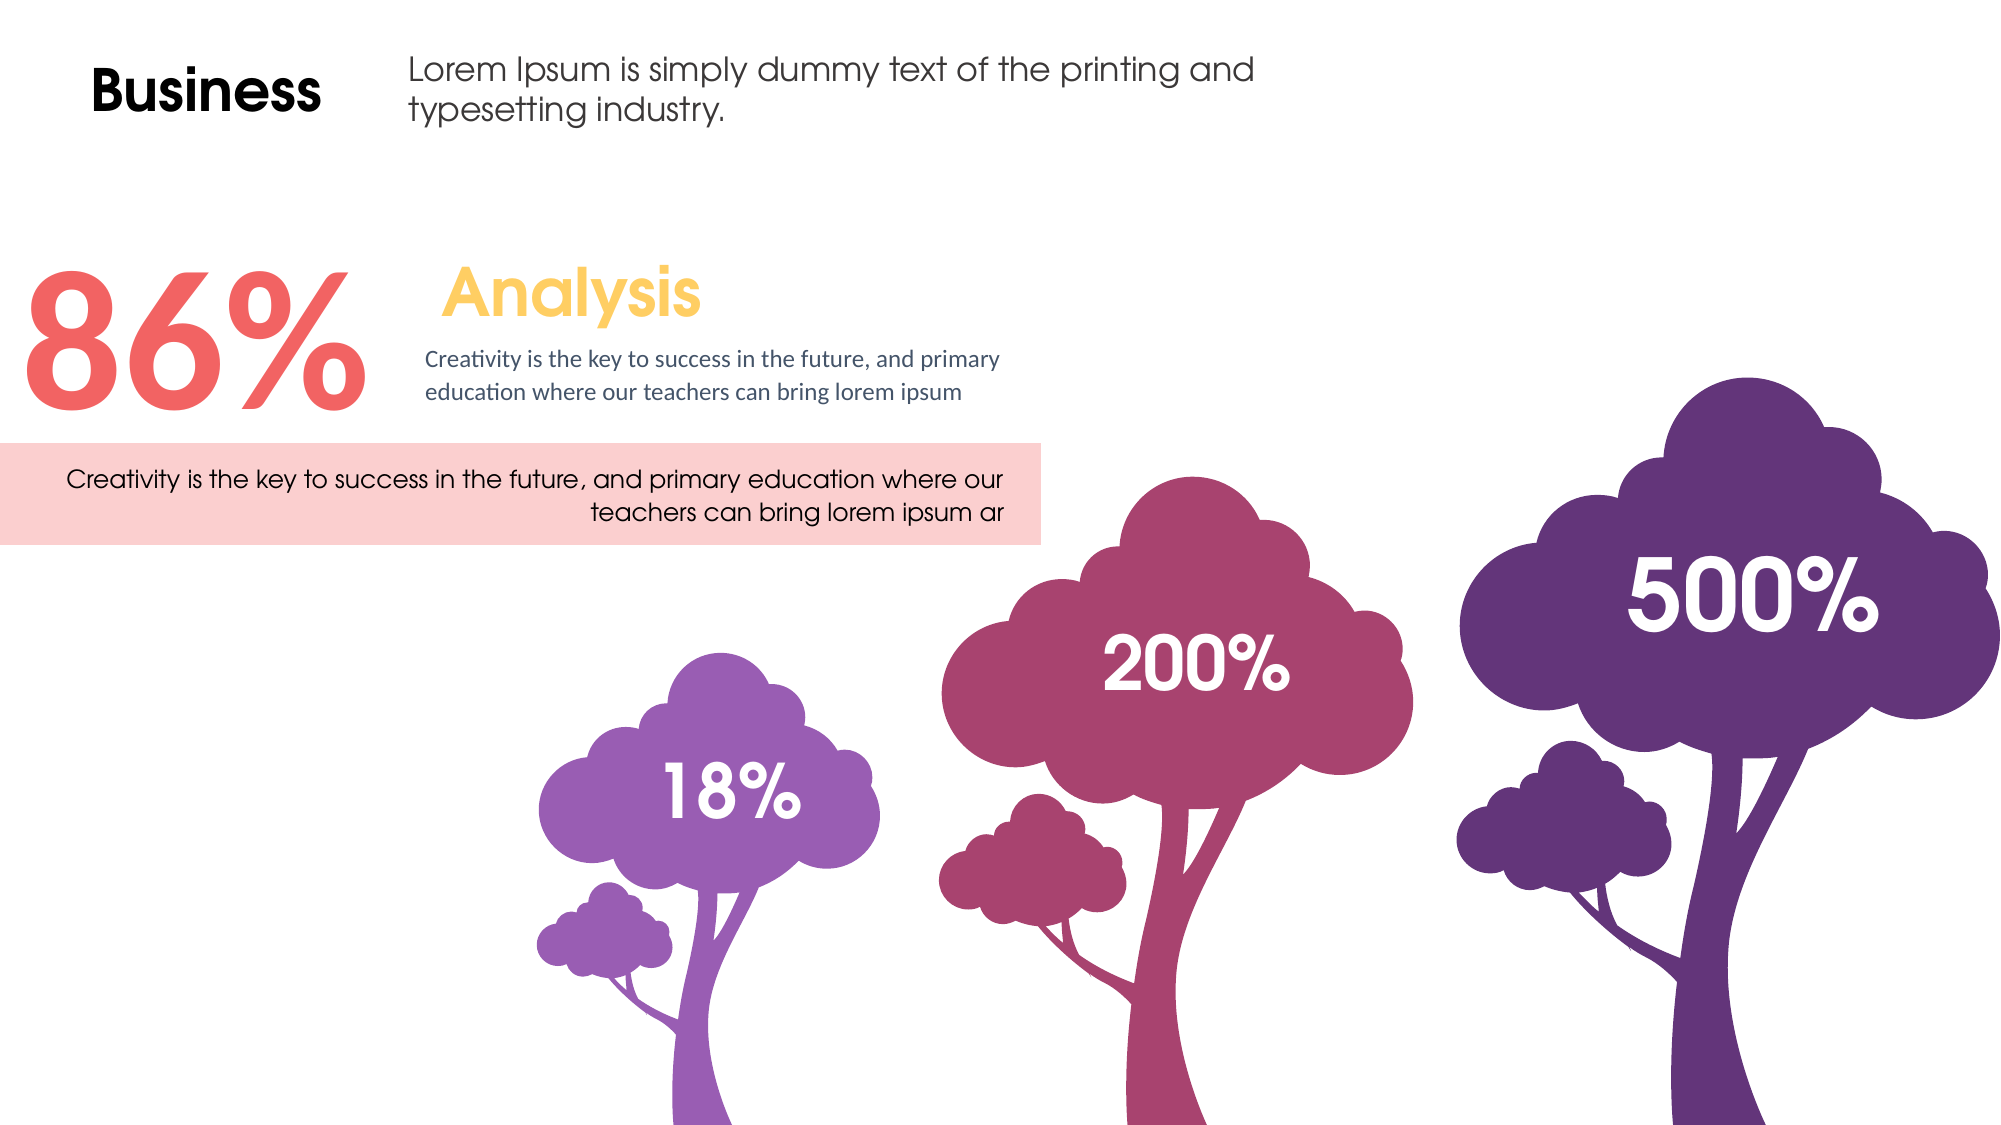

Lorem Ipsum is simply dummy text of the printing and typesetting industry.
Business
86%
Analysis
Creativity is the key to success in the future, and primary education where our teachers can bring lorem ipsum

Creativity is the key to success in the future, and primary education where our teachers can bring lorem ipsum ar

500%
200%

18%